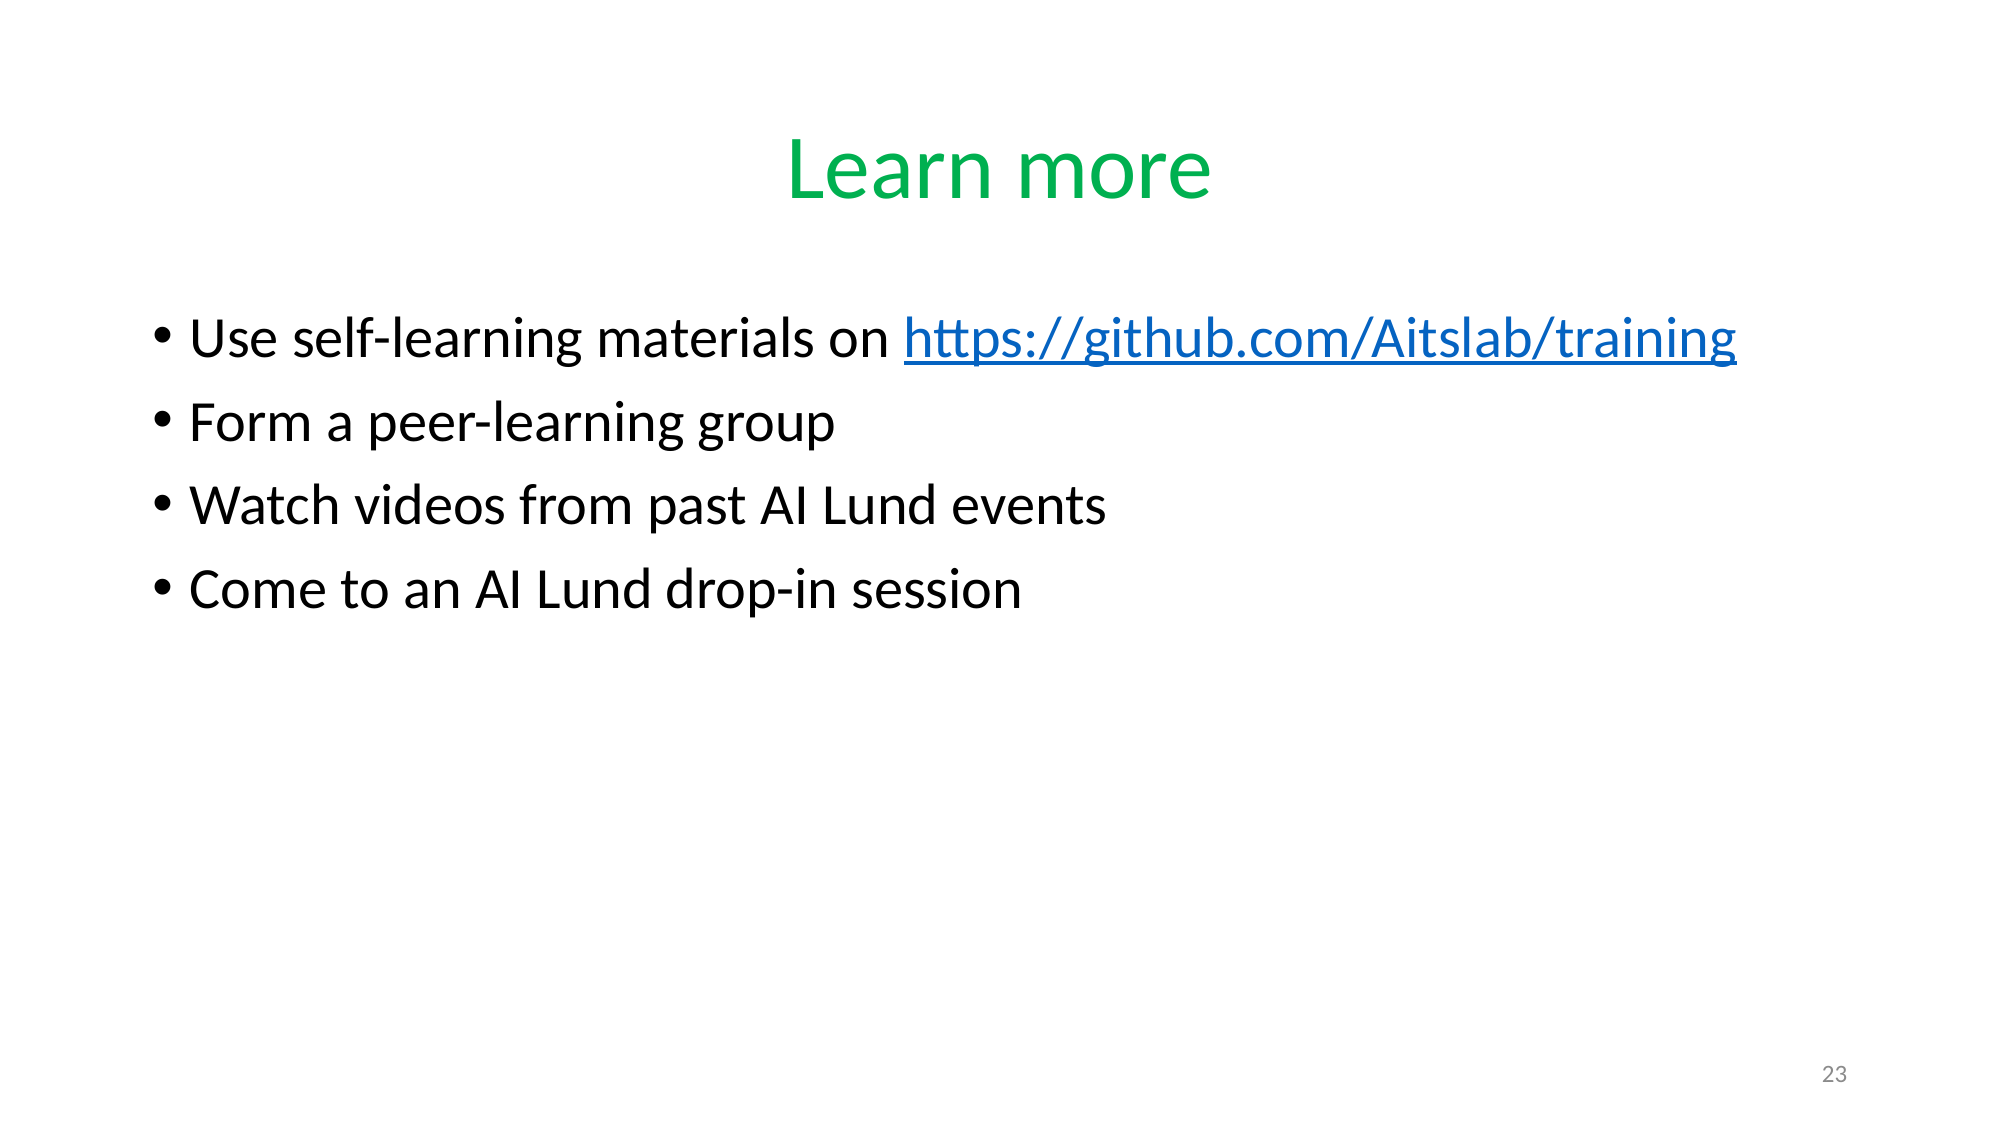

# Learn more
Use self-learning materials on https://github.com/Aitslab/training
Form a peer-learning group
Watch videos from past AI Lund events
Come to an AI Lund drop-in session

23